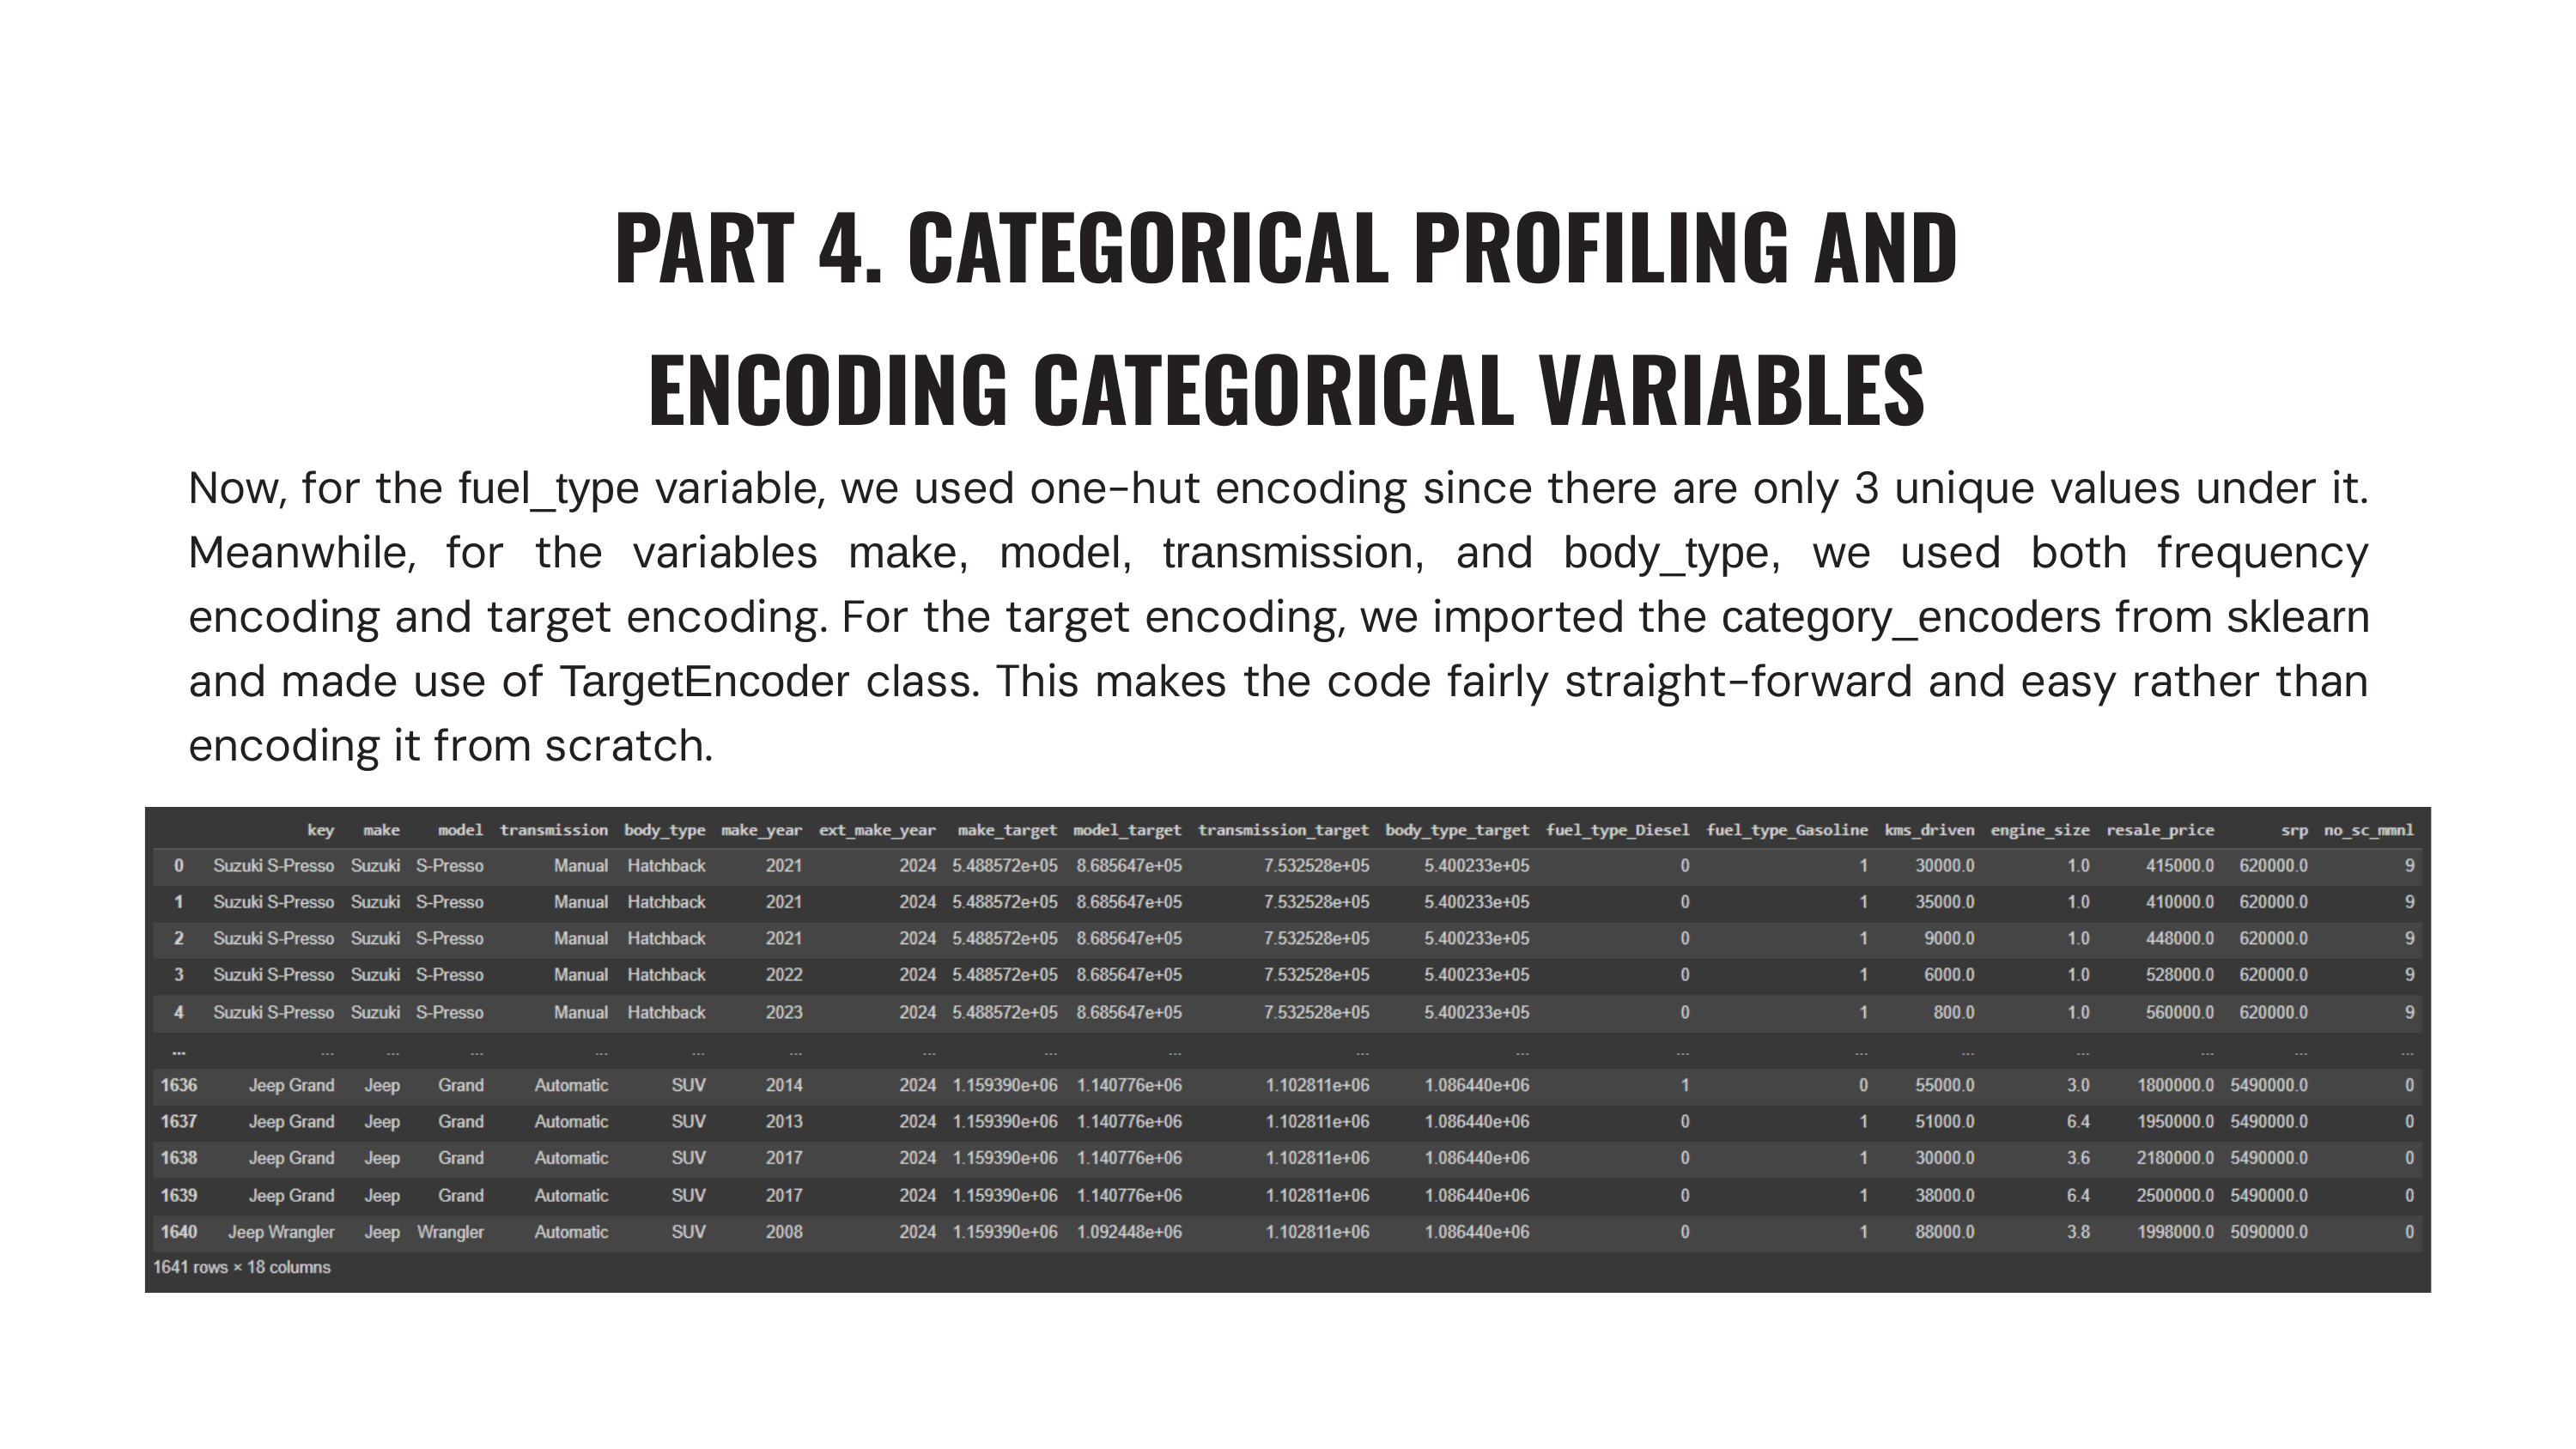

PART 4. CATEGORICAL PROFILING AND ENCODING CATEGORICAL VARIABLES
Now, for the fuel_type variable, we used one-hut encoding since there are only 3 unique values under it. Meanwhile, for the variables make, model, transmission, and body_type, we used both frequency encoding and target encoding. For the target encoding, we imported the category_encoders from sklearn and made use of TargetEncoder class. This makes the code fairly straight-forward and easy rather than encoding it from scratch.